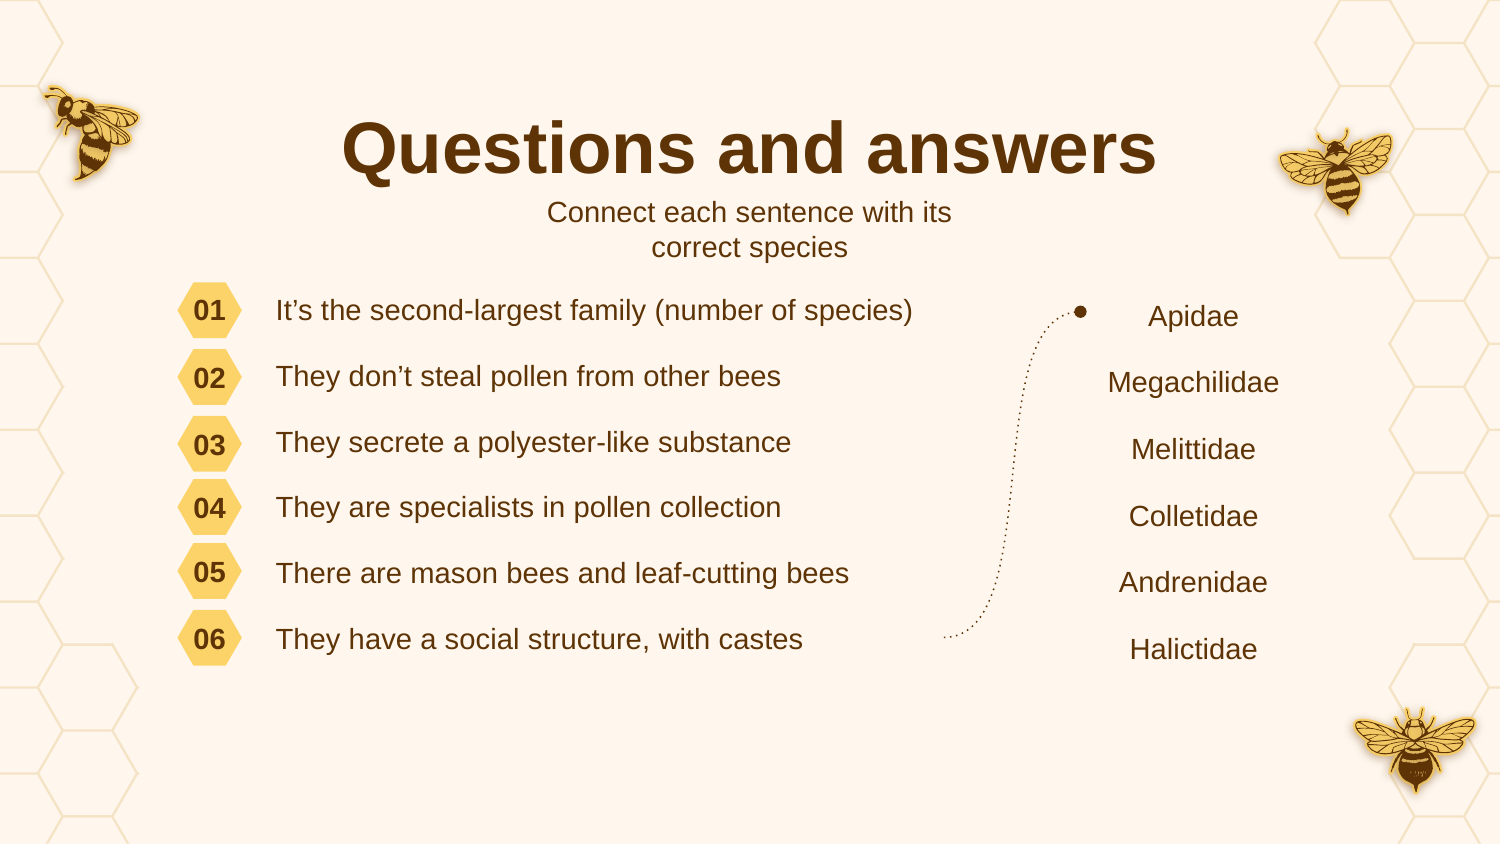

# Questions and answers

Connect each sentence with its correct species
01
It’s the second-largest family (number of species)
Apidae

They don’t steal pollen from other bees
Megachilidae
02

They secrete a polyester-like substance
Melittidae
03

They are specialists in pollen collection
04
Colletidae

05
There are mason bees and leaf-cutting bees

Andrenidae
06
They have a social structure, with castes

Halictidae